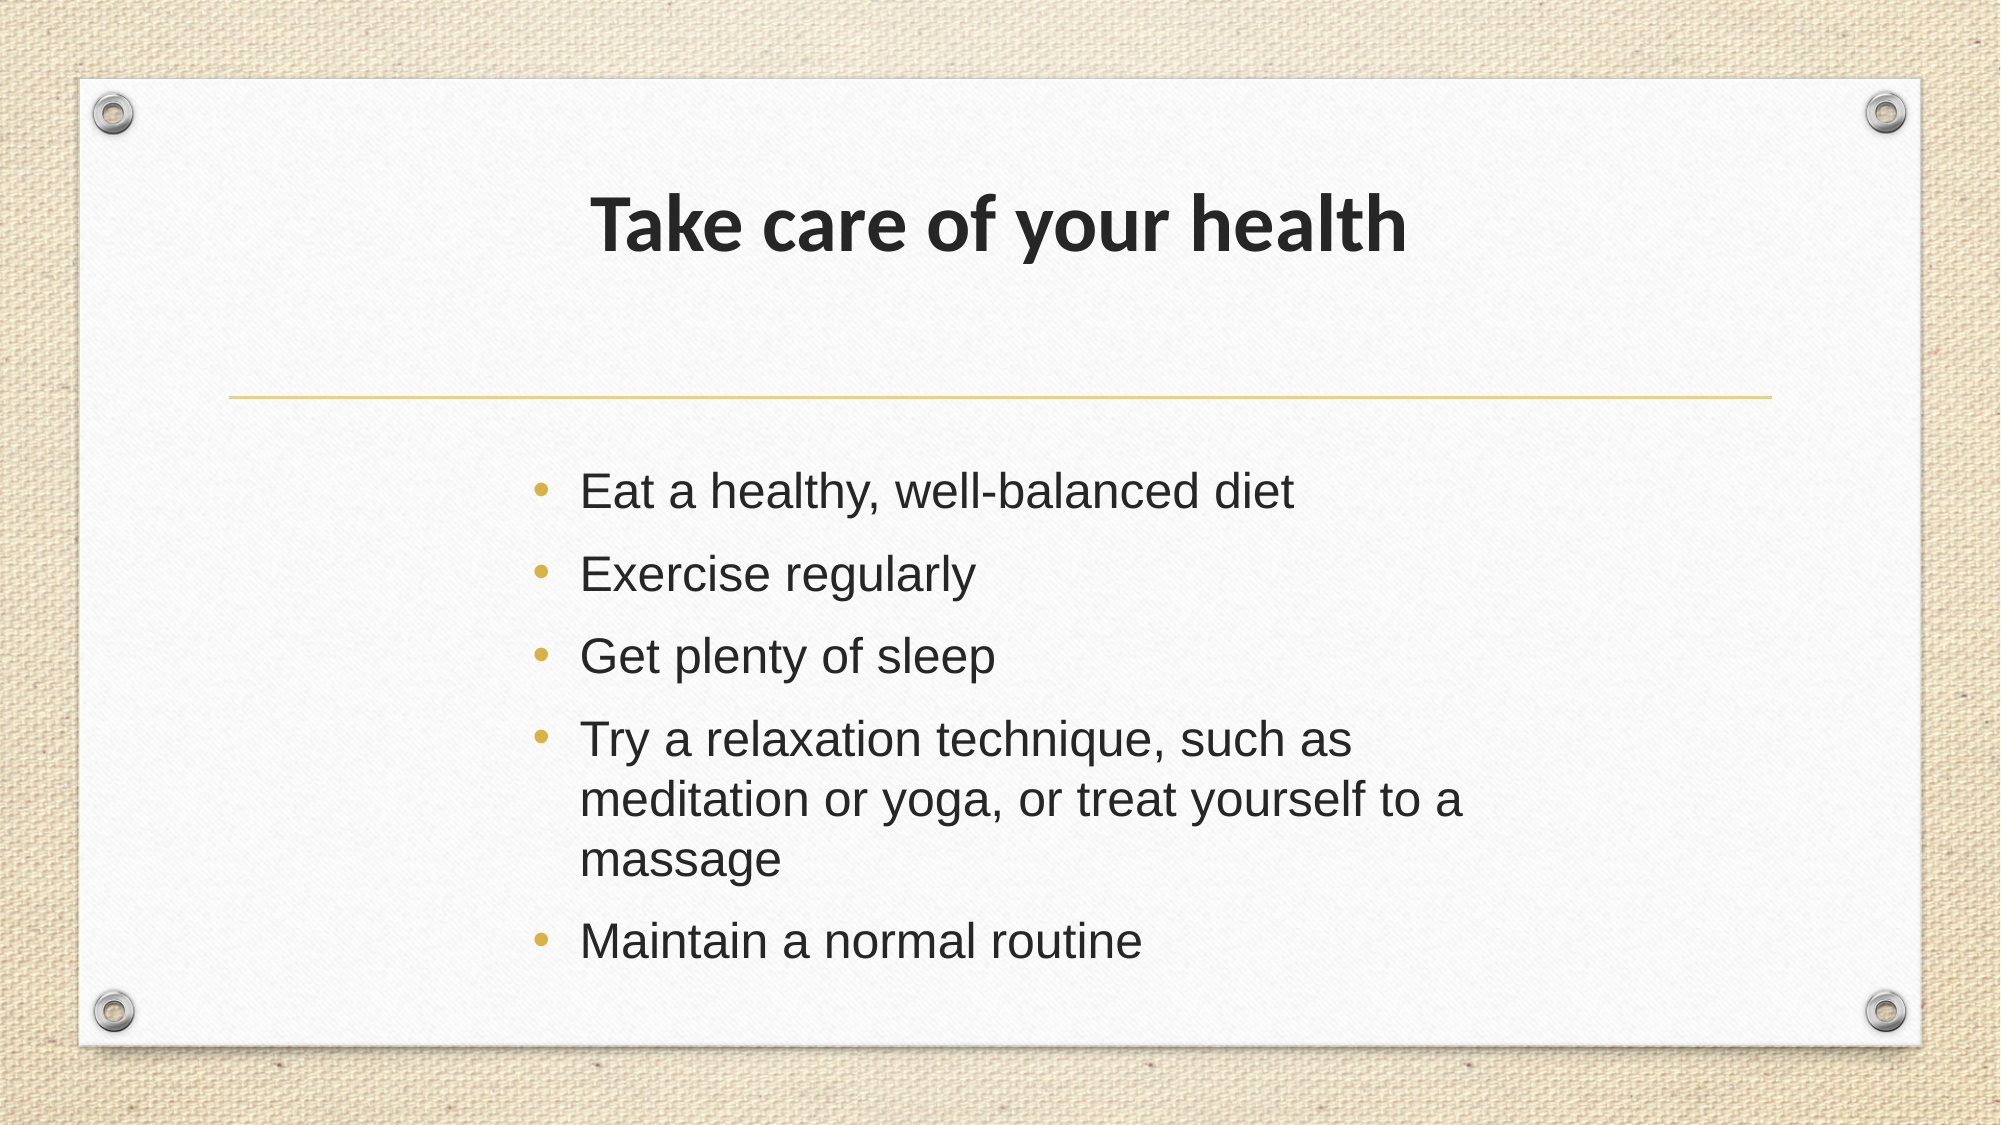

# Take care of your health
Eat a healthy, well-balanced diet
Exercise regularly
Get plenty of sleep
Try a relaxation technique, such as meditation or yoga, or treat yourself to a massage
Maintain a normal routine